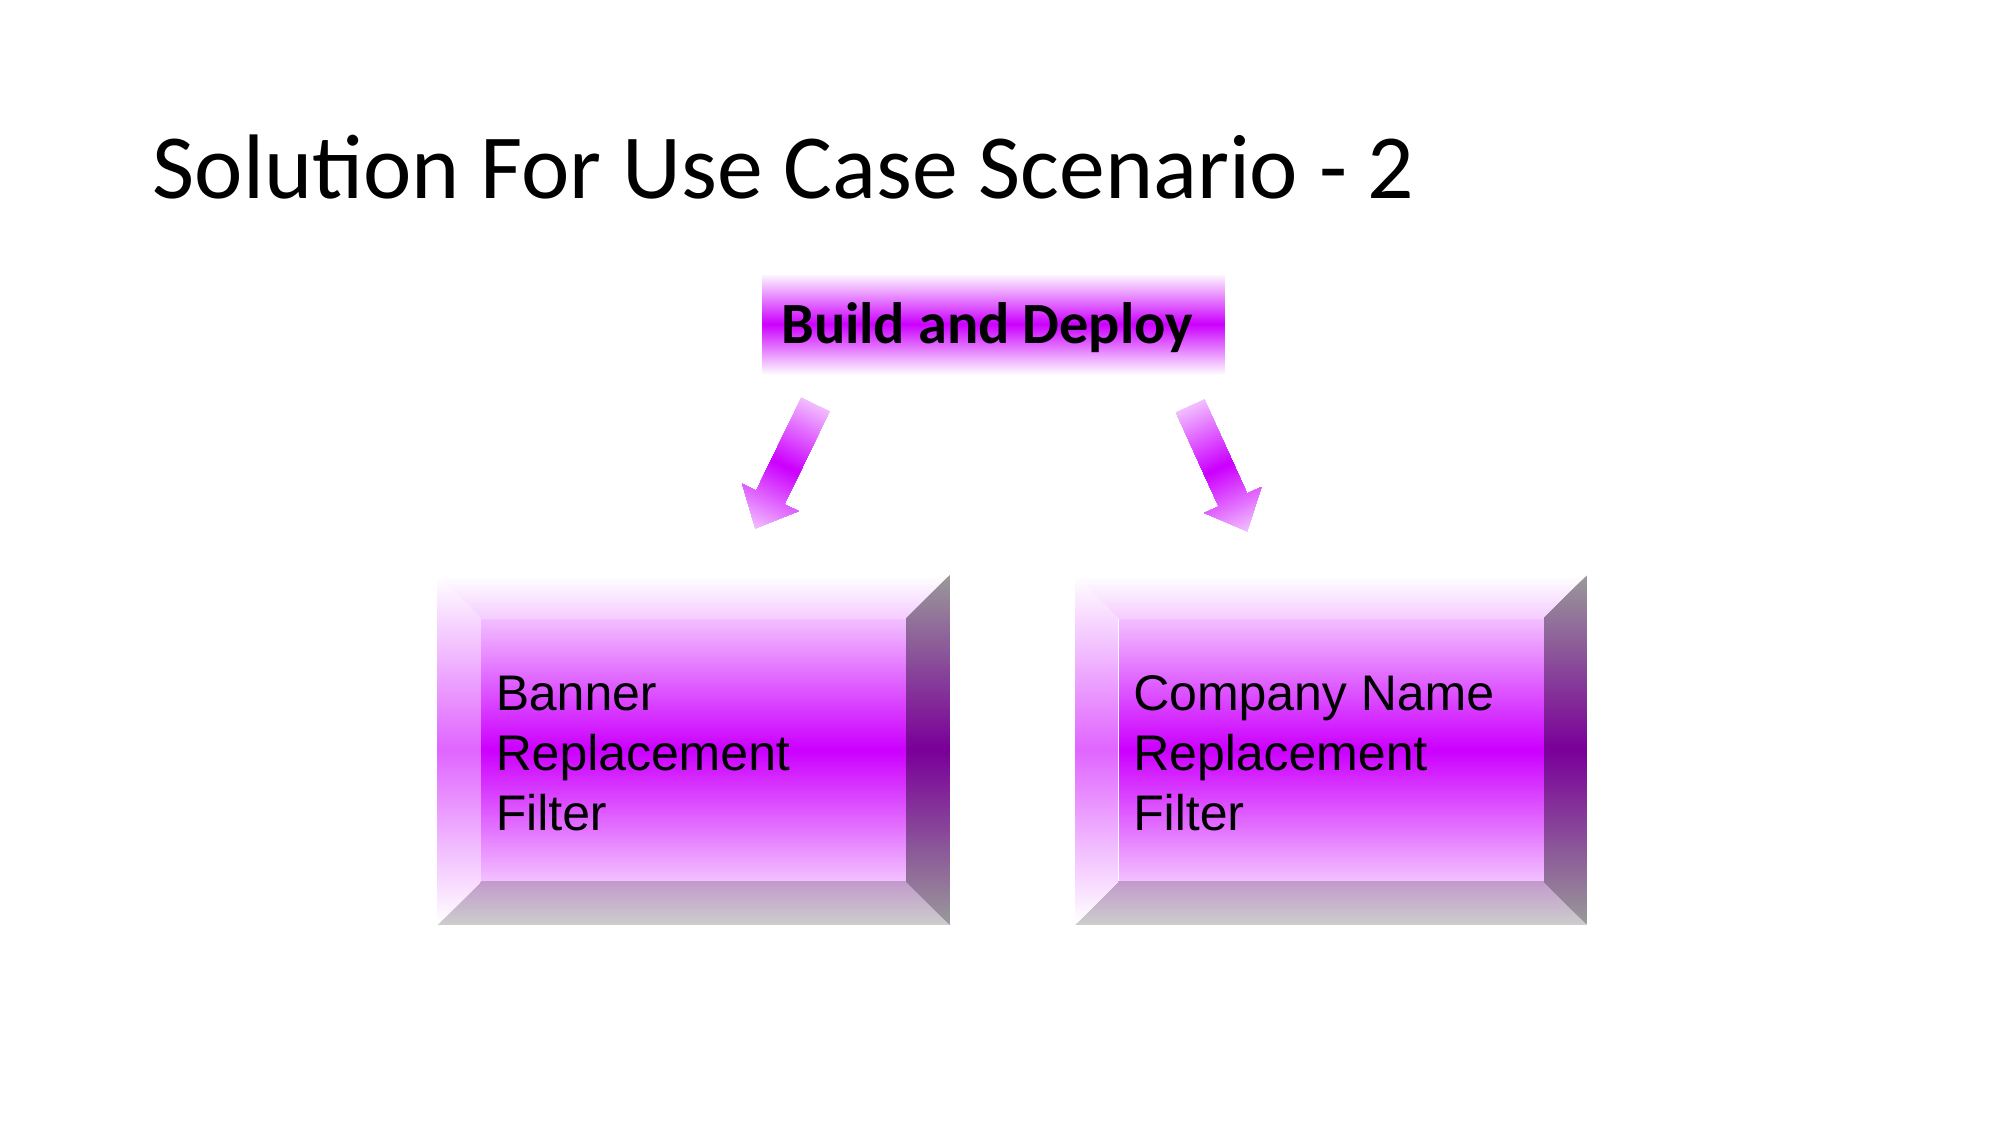

Solution For Use Case Scenario - 2
Build and Deploy

Banner Replacement     Filter
Company Name Replacement     Filter
152